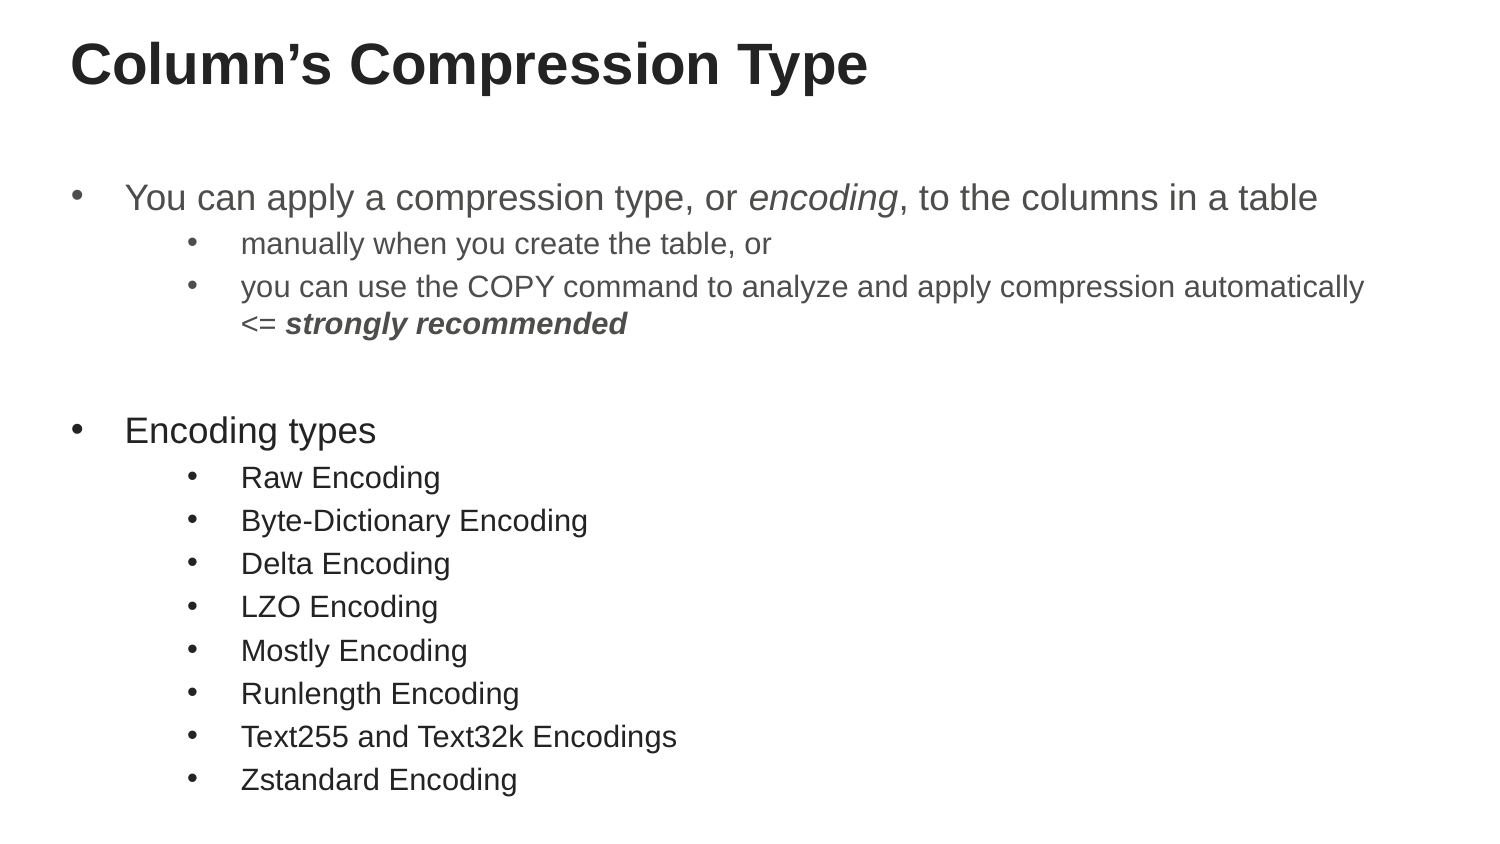

# Column’s Compression Type
You can apply a compression type, or encoding, to the columns in a table
manually when you create the table, or
you can use the COPY command to analyze and apply compression automatically <= strongly recommended

Encoding types
Raw Encoding
Byte-Dictionary Encoding
Delta Encoding
LZO Encoding
Mostly Encoding
Runlength Encoding
Text255 and Text32k Encodings
Zstandard Encoding